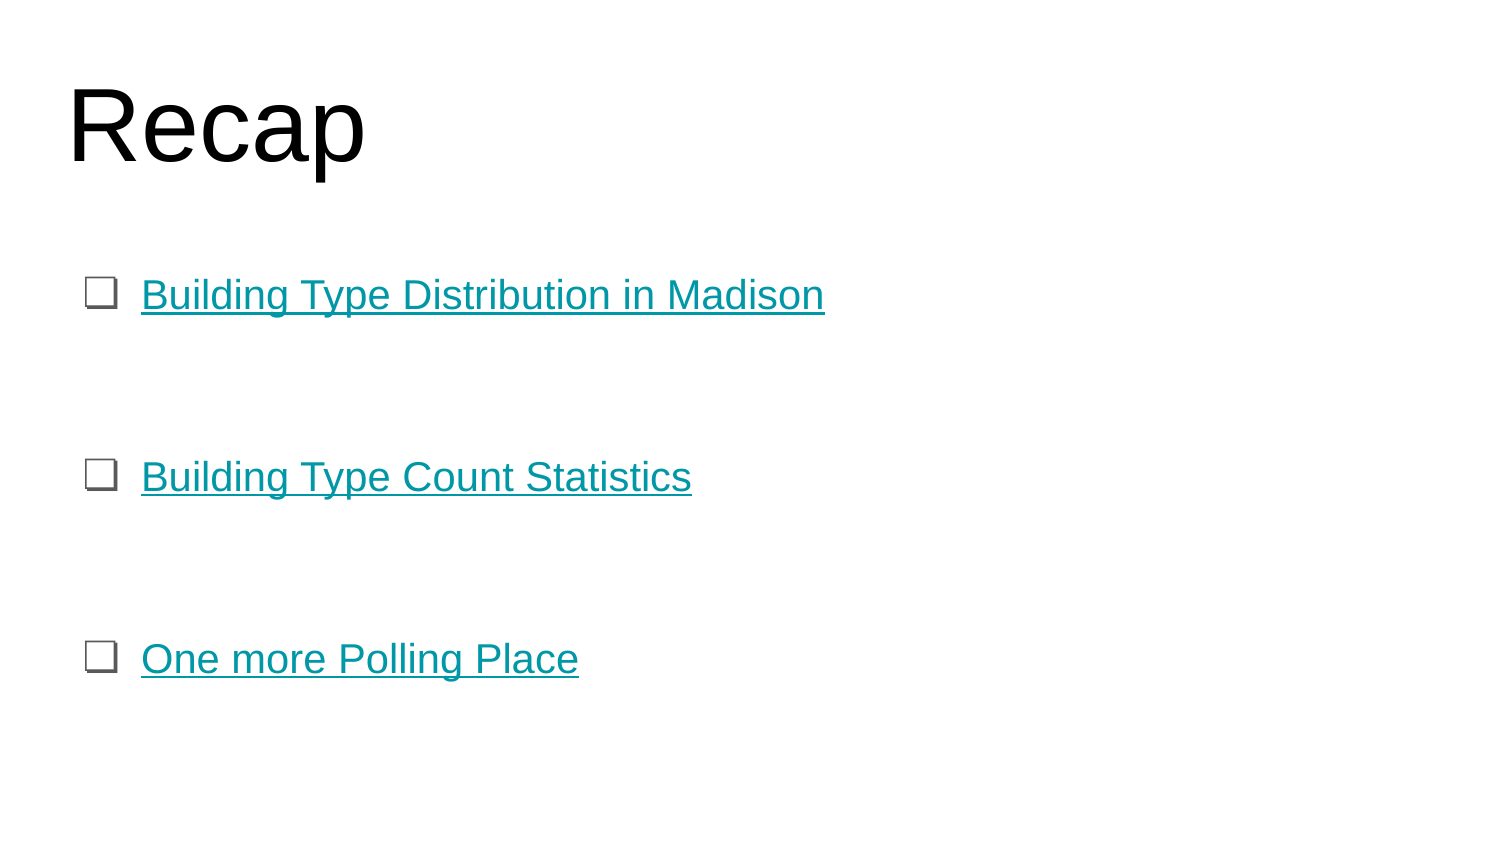

# Recap
Building Type Distribution in Madison

Building Type Count Statistics

One more Polling Place